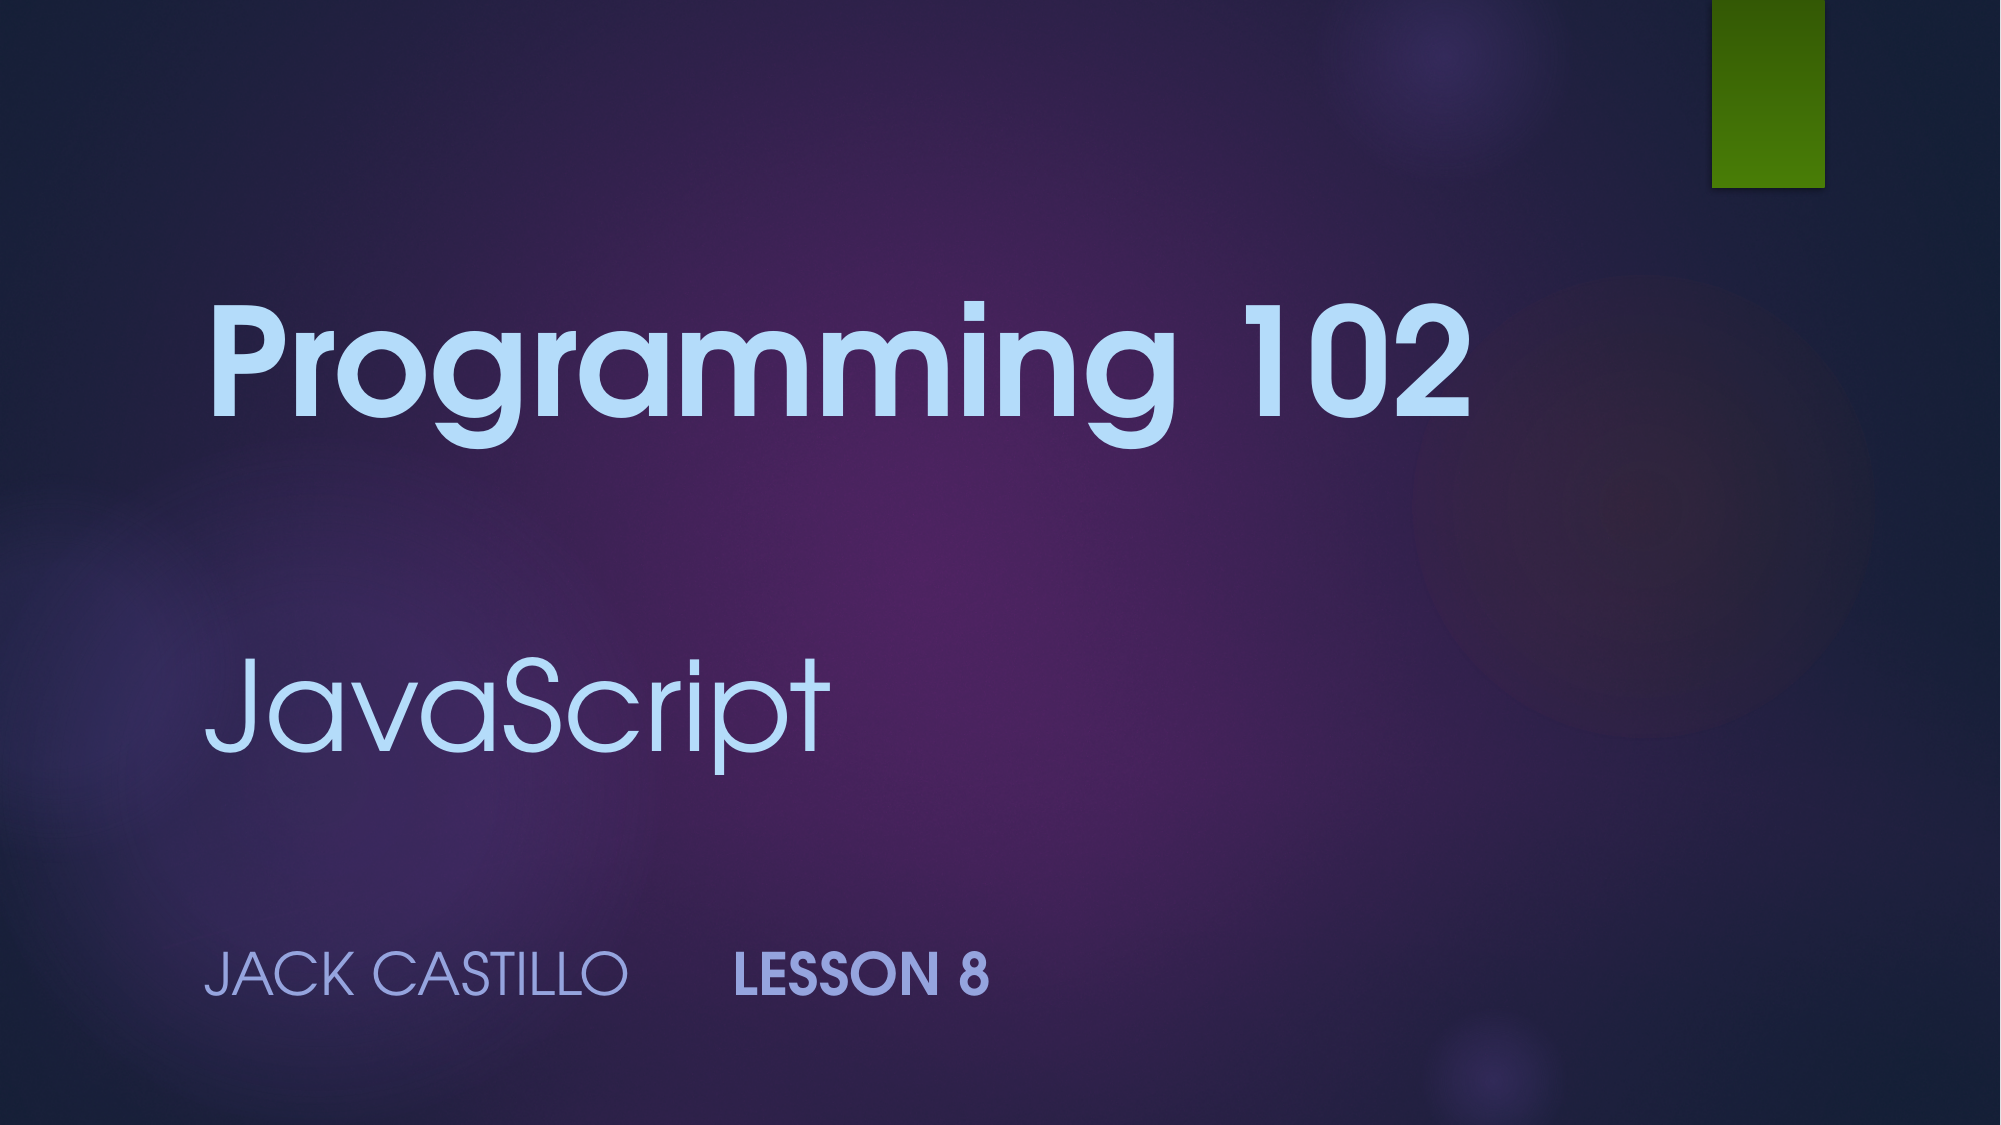

# Programming 102 JavaScript
Jack Castillo								Lesson 8